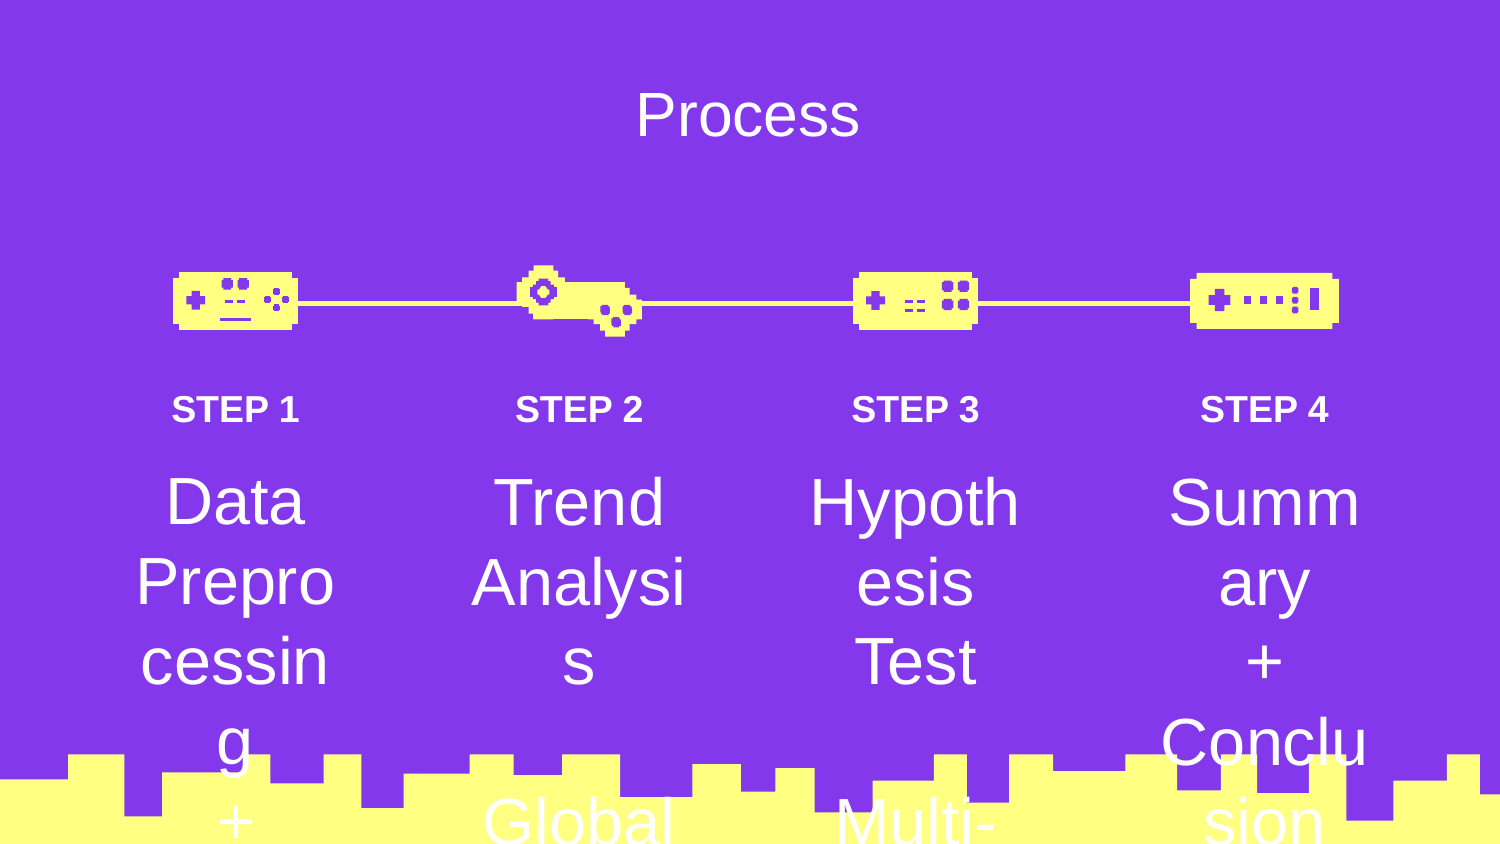

# Process

STEP 1
STEP 2
STEP 3
STEP 4
Data Preprocessing
+
Feature Engineering
Hypothesis Test

Multi-Platform
vs.
Native-Platform
Trend Analysis

Global
Genre
Type
Company

Summary
+
Conclusion